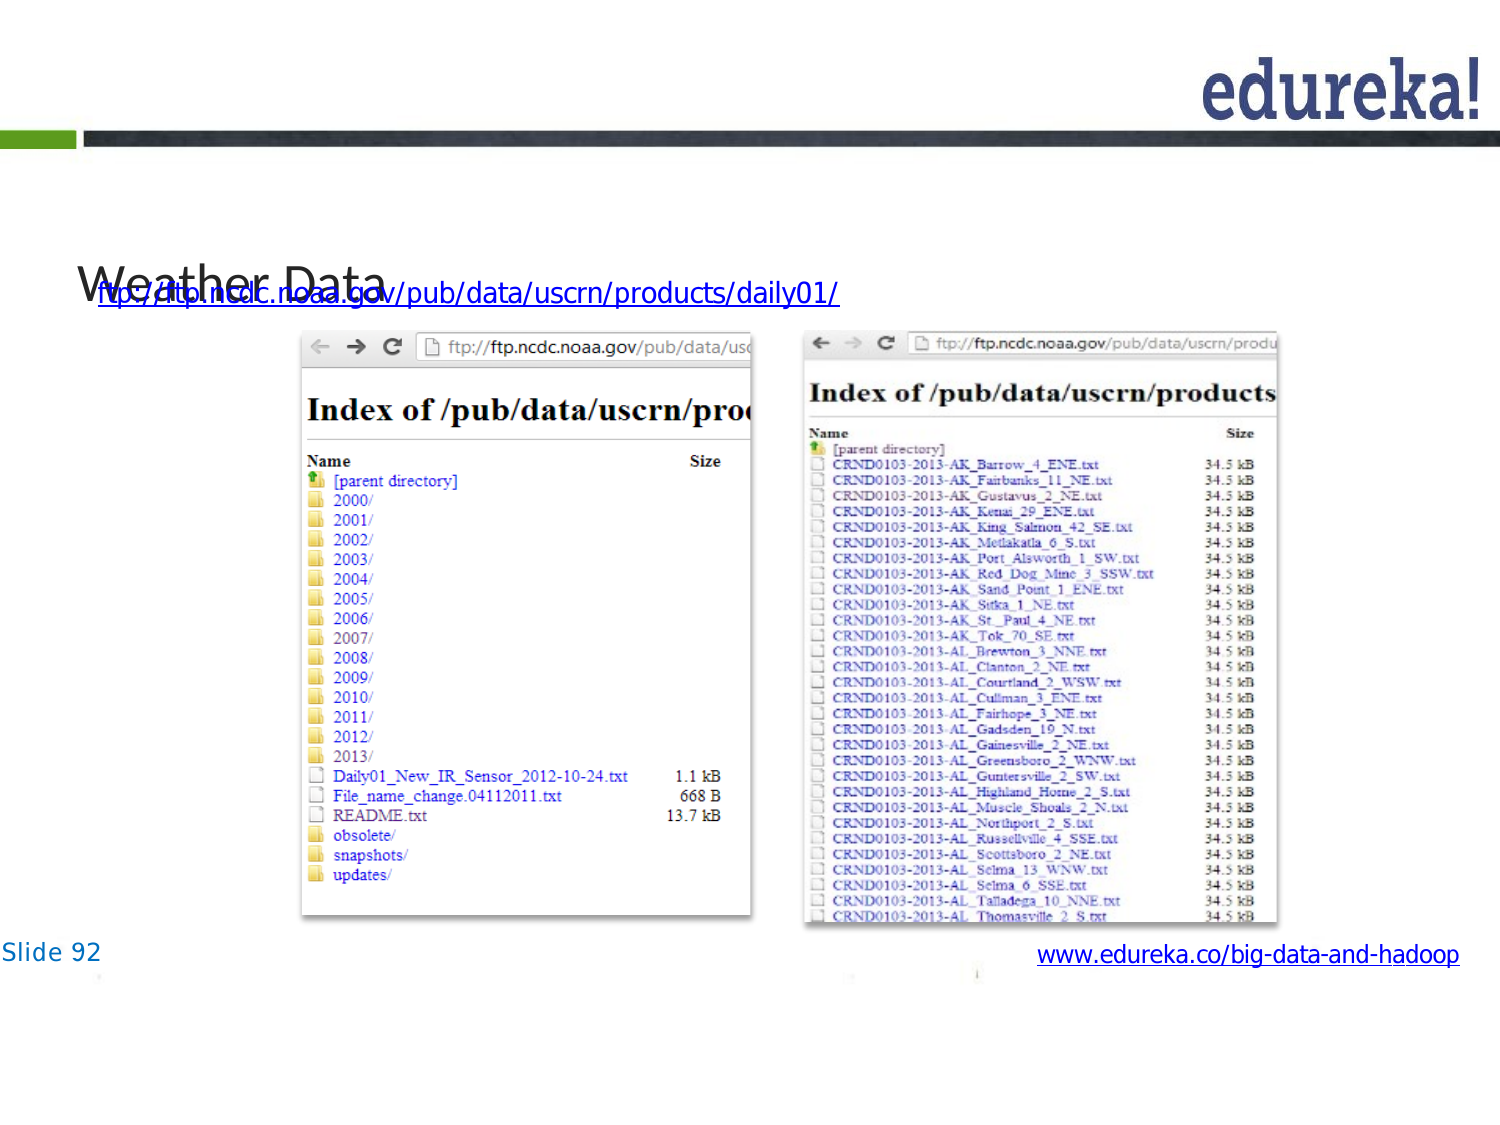

# Weather Data
ftp://ftp.ncdc.noaa.gov/pub/data/uscrn/products/daily01/

Slide 92
www.edureka.co/big-data-and-hadoop